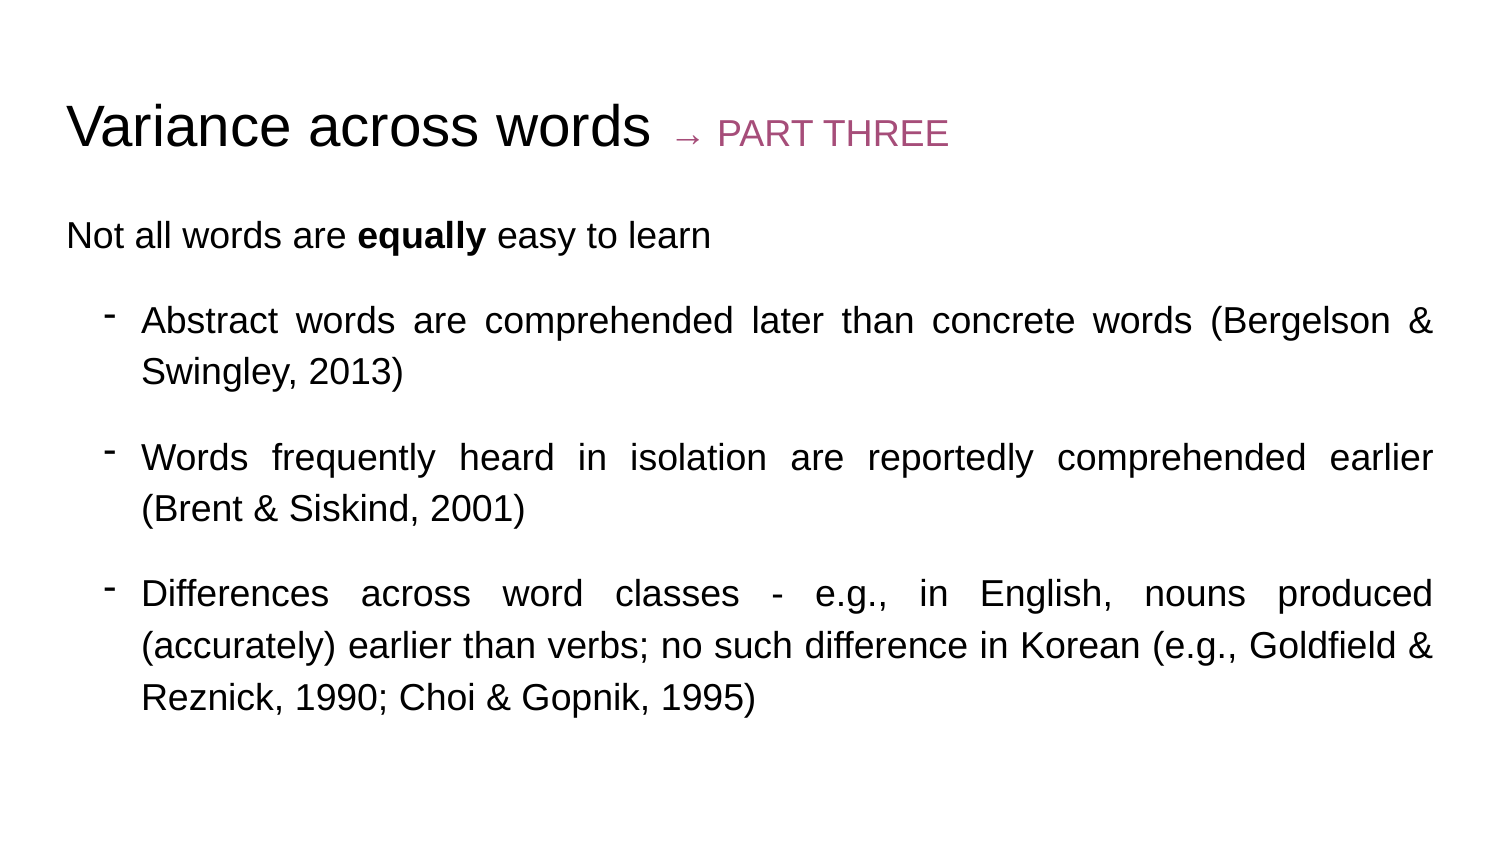

# Variance across words → PART THREE
Not all words are equally easy to learn
Abstract words are comprehended later than concrete words (Bergelson & Swingley, 2013)
Words frequently heard in isolation are reportedly comprehended earlier (Brent & Siskind, 2001)
Differences across word classes - e.g., in English, nouns produced (accurately) earlier than verbs; no such difference in Korean (e.g., Goldfield & Reznick, 1990; Choi & Gopnik, 1995)